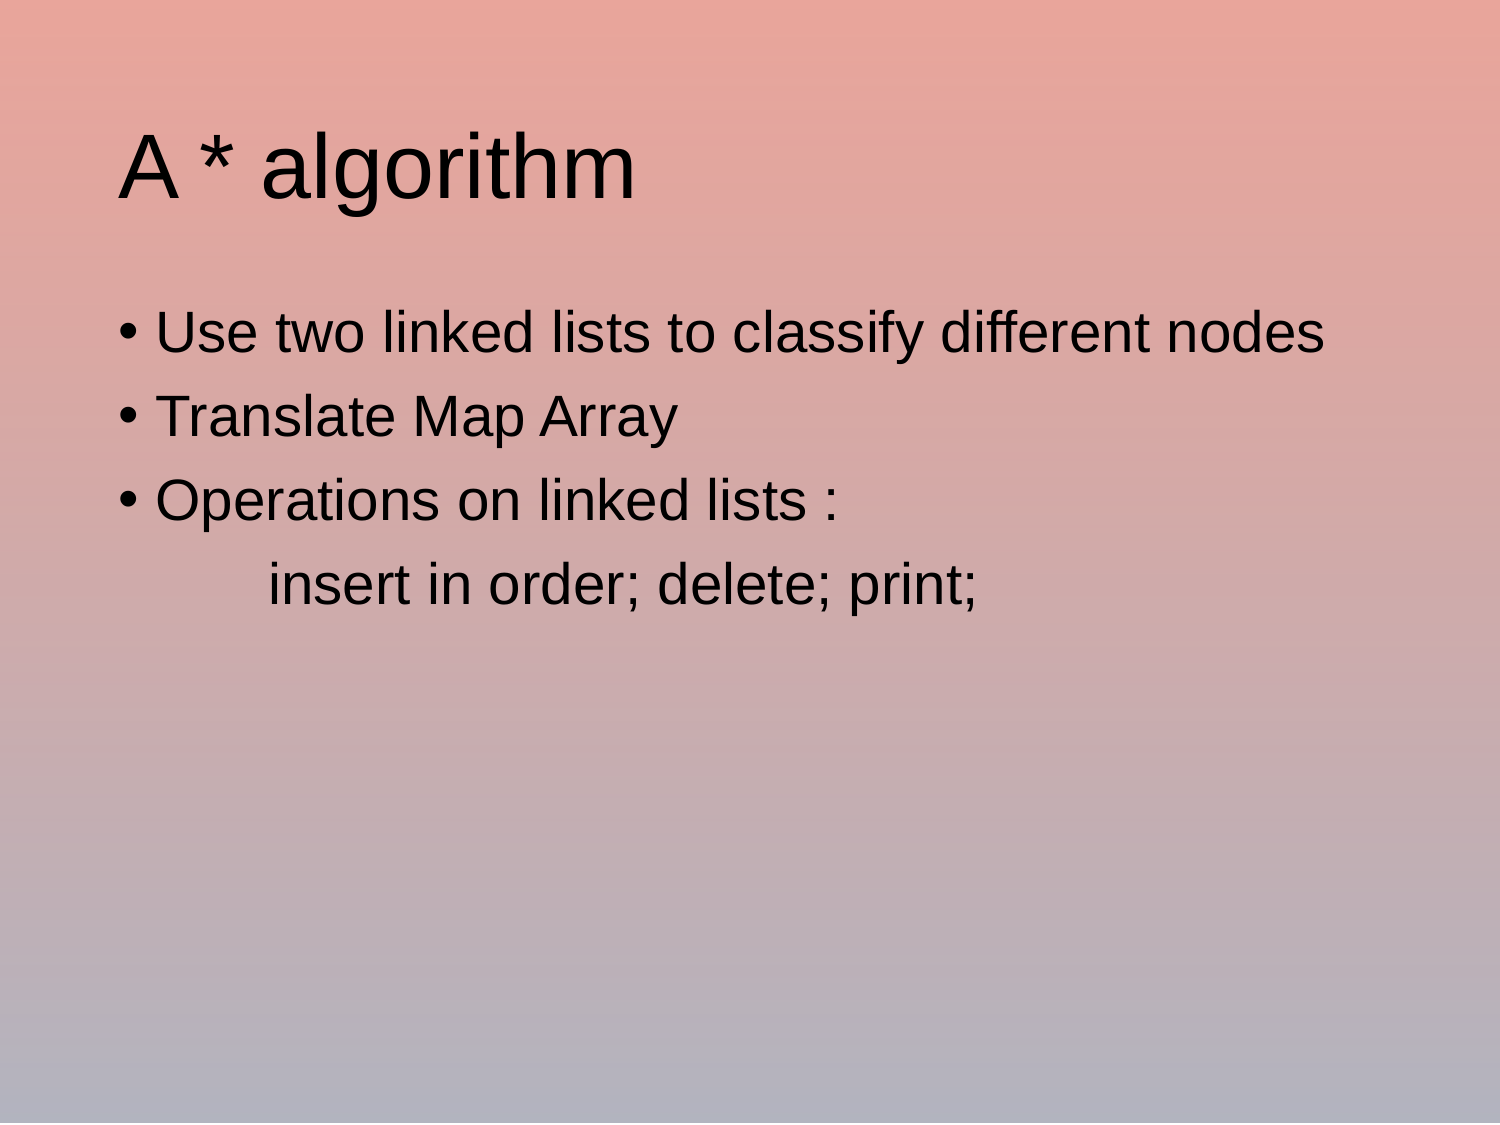

# A * algorithm
Use two linked lists to classify different nodes
Translate Map Array
Operations on linked lists :
	insert in order; delete; print;